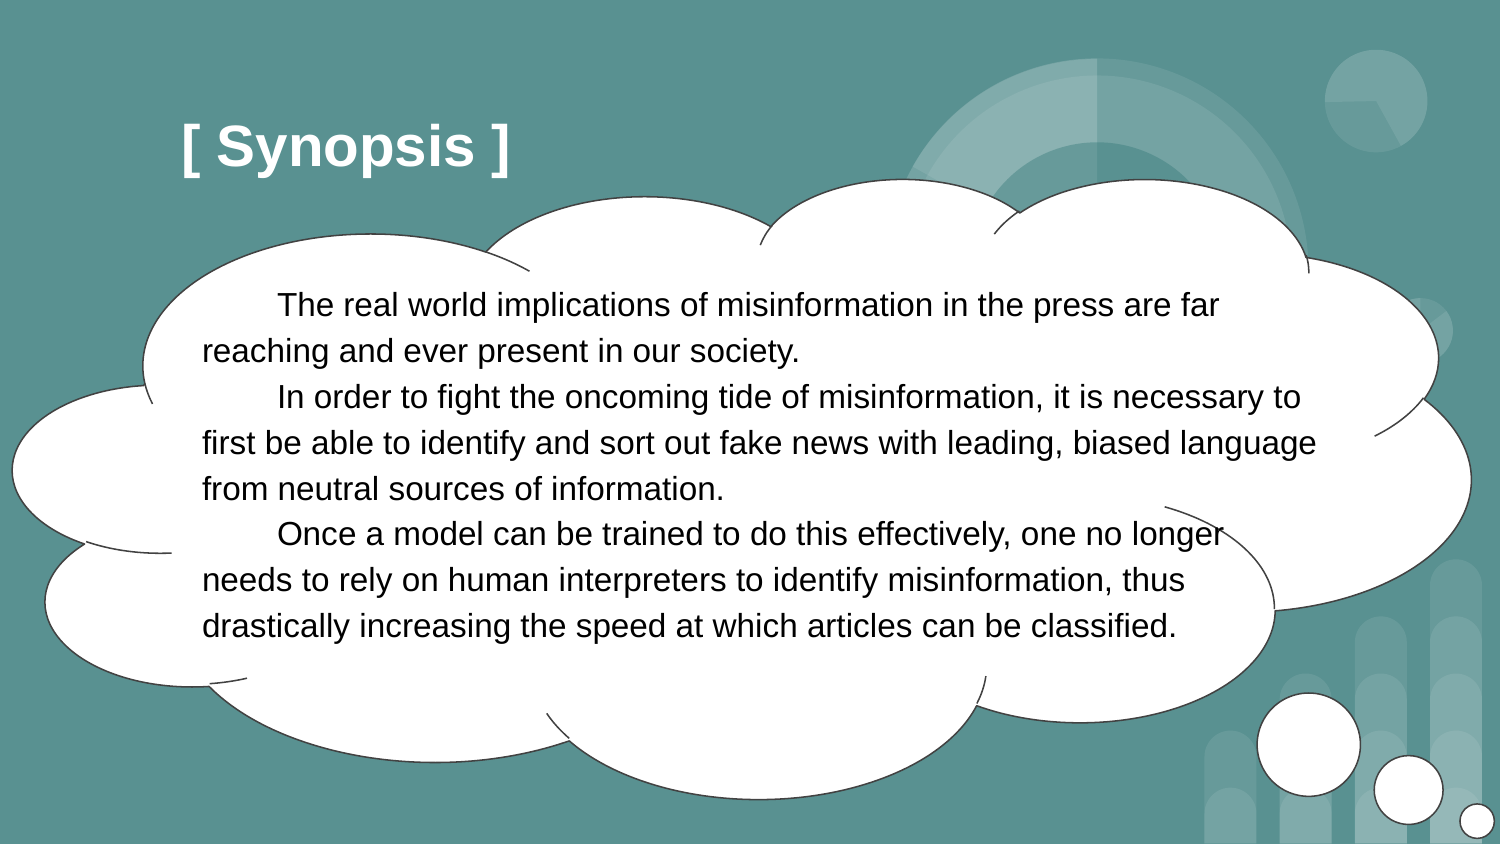

[ Synopsis ]

The real world implications of misinformation in the press are far reaching and ever present in our society.
In order to fight the oncoming tide of misinformation, it is necessary to first be able to identify and sort out fake news with leading, biased language from neutral sources of information.
Once a model can be trained to do this effectively, one no longer needs to rely on human interpreters to identify misinformation, thus drastically increasing the speed at which articles can be classified.